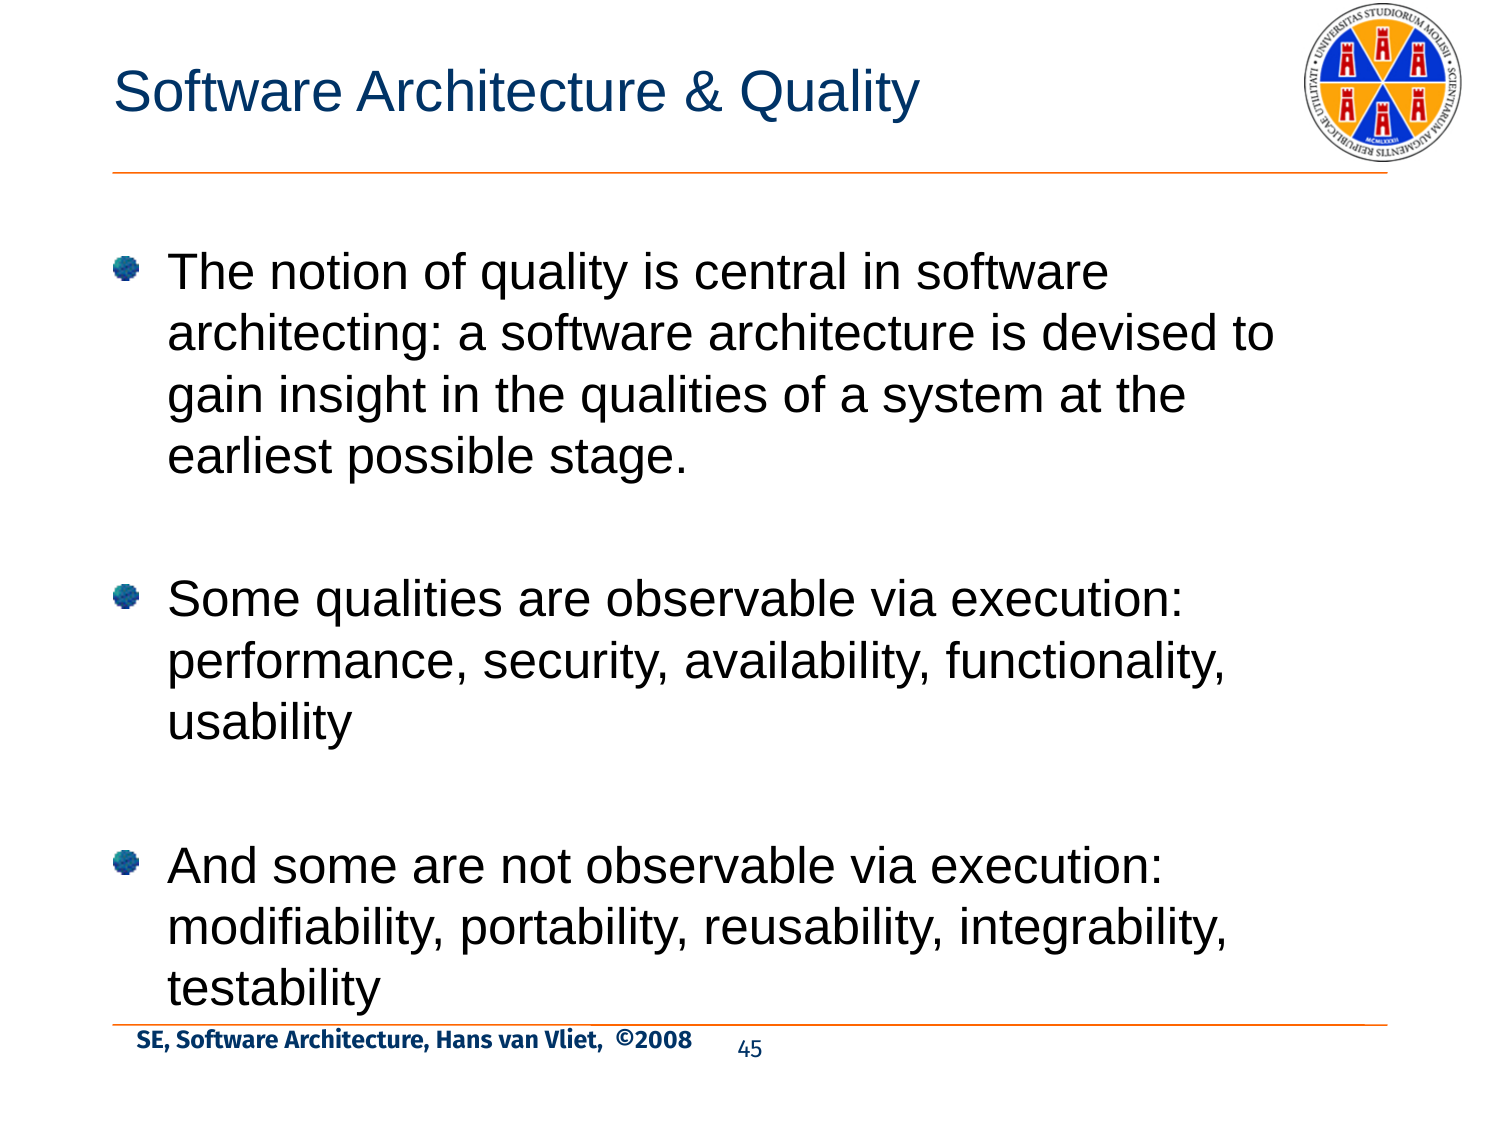

# Software Architecture & Quality
The notion of quality is central in software architecting: a software architecture is devised to gain insight in the qualities of a system at the earliest possible stage.

Some qualities are observable via execution: performance, security, availability, functionality, usability

And some are not observable via execution: modifiability, portability, reusability, integrability, testability
SE, Software Architecture, Hans van Vliet,  ©2008
45